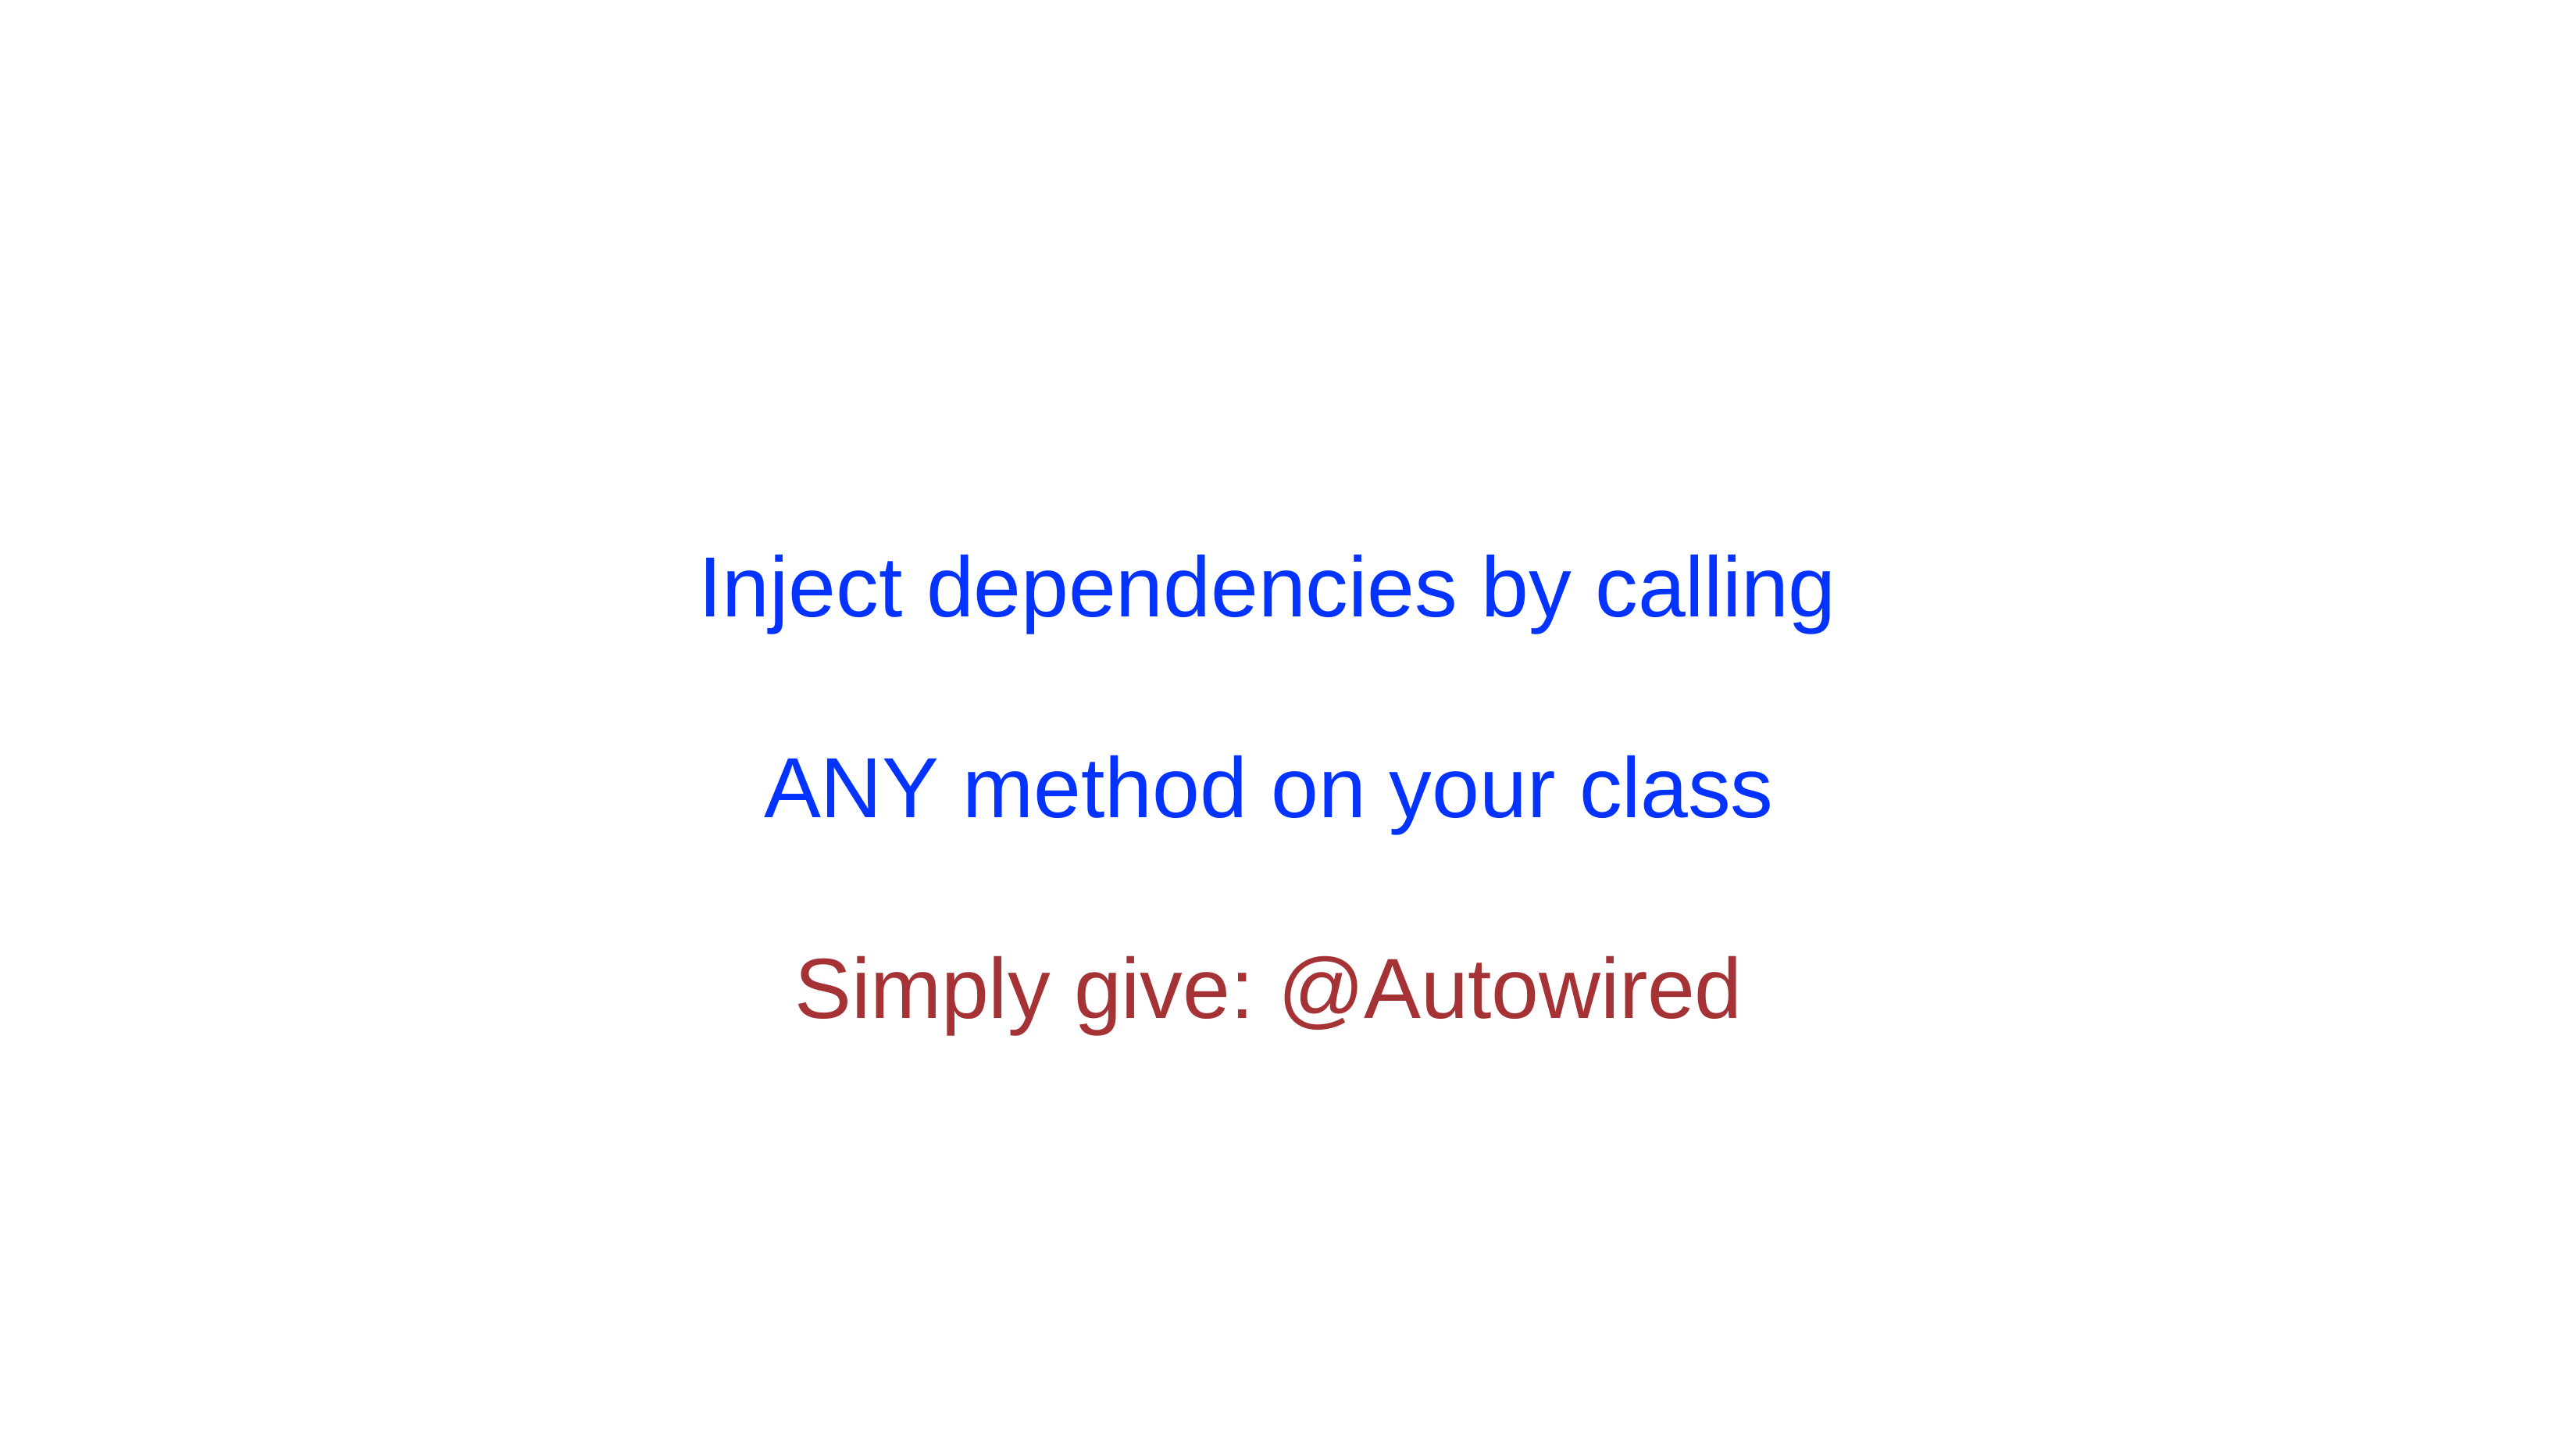

Inject dependencies by calling
ANY method on your class Simply give: @Autowired